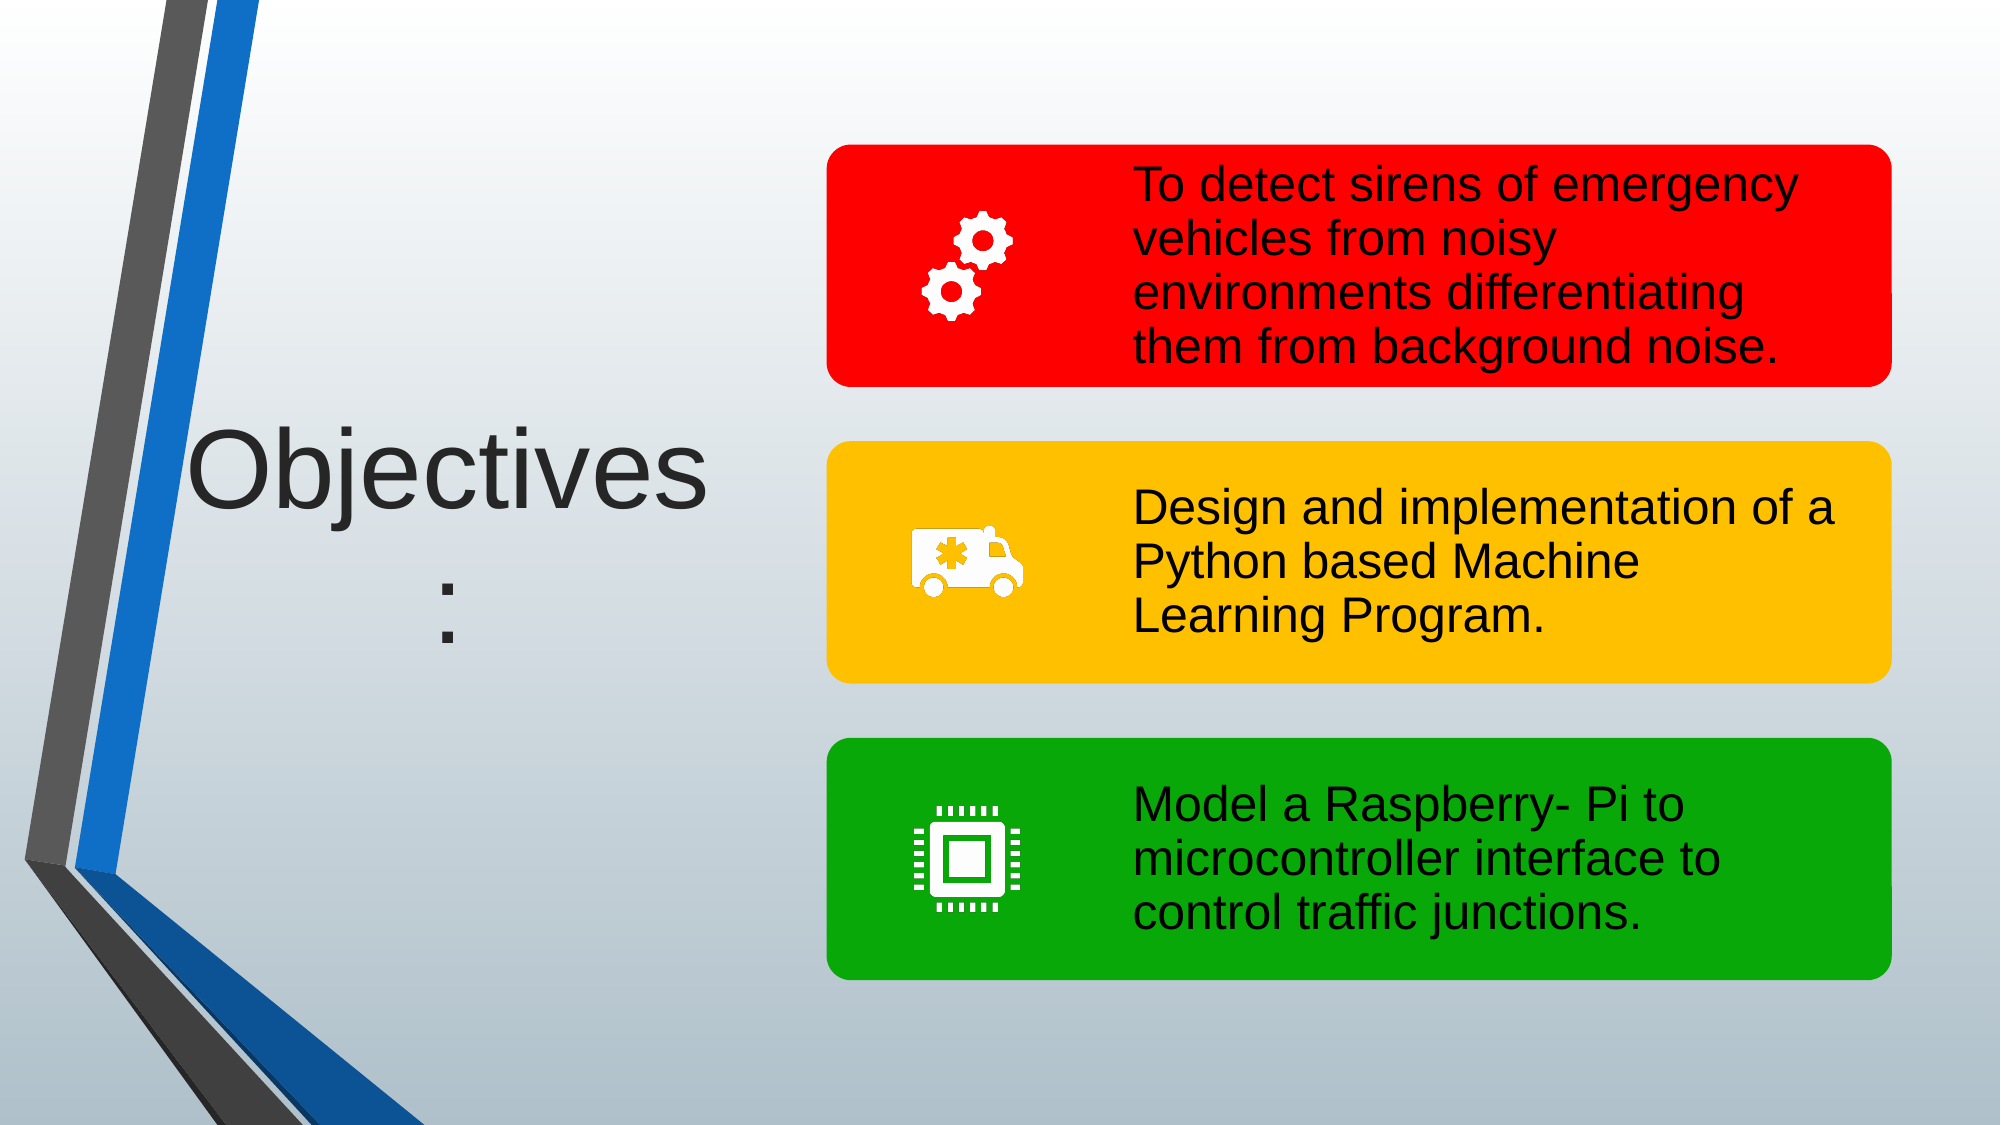

# Objectives:
To detect sirens of emergency vehicles from noisy environments differentiating them from background noise.
Design and implementation of a Python based Machine Learning Program.
Model a Raspberry- Pi to microcontroller interface to control traffic junctions.